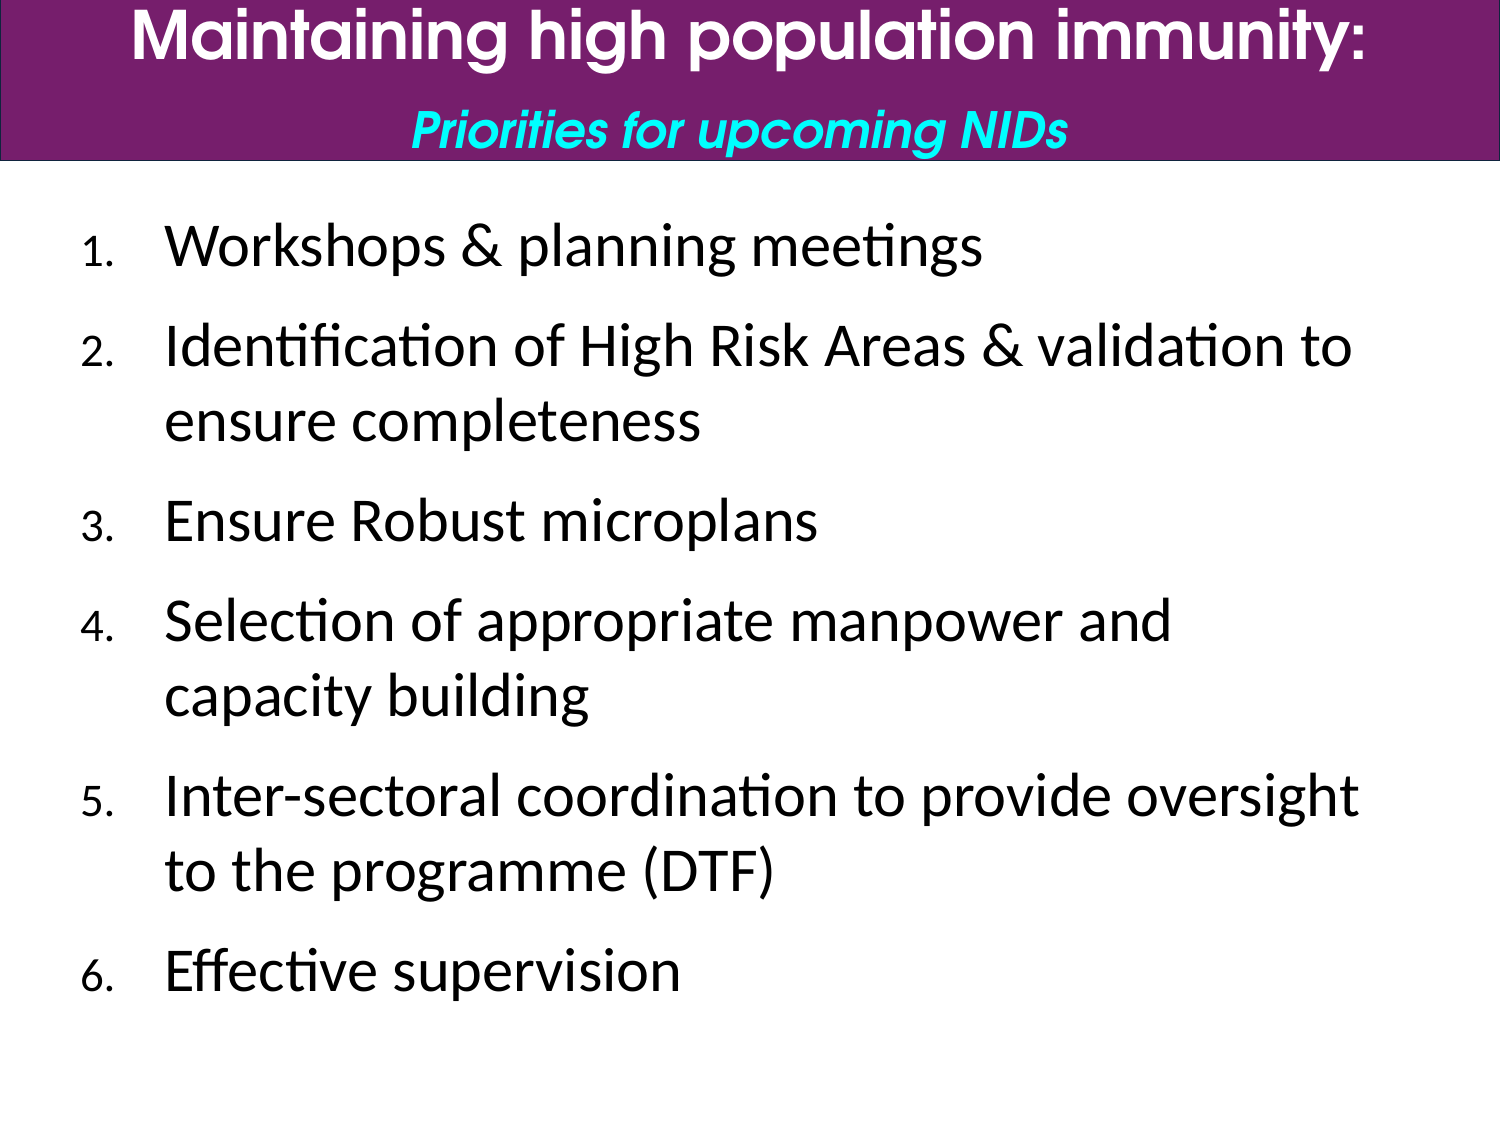

# Maintaining high population immunity: Priorities for upcoming NIDs
Workshops & planning meetings
Identification of High Risk Areas & validation to ensure completeness
Ensure Robust microplans
Selection of appropriate manpower and capacity building
Inter-sectoral coordination to provide oversight to the programme (DTF)
Effective supervision